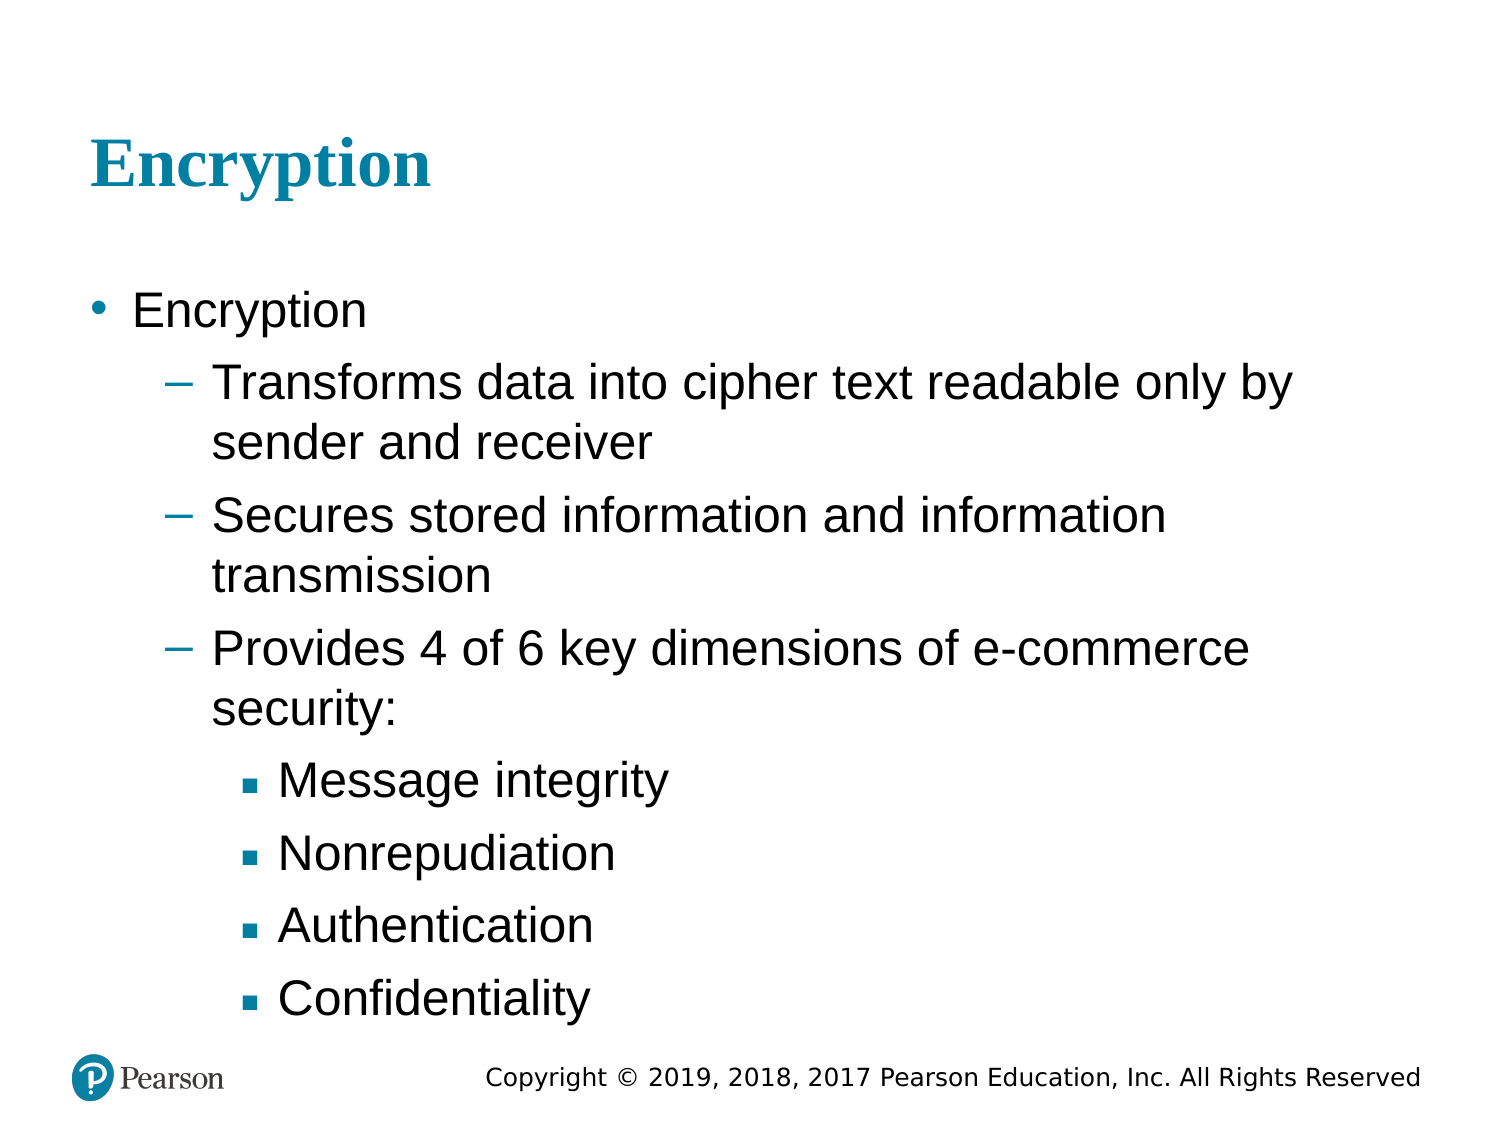

# Encryption
Encryption
Transforms data into cipher text readable only by sender and receiver
Secures stored information and information transmission
Provides 4 of 6 key dimensions of e-commerce security:
Message integrity
Nonrepudiation
Authentication
Confidentiality